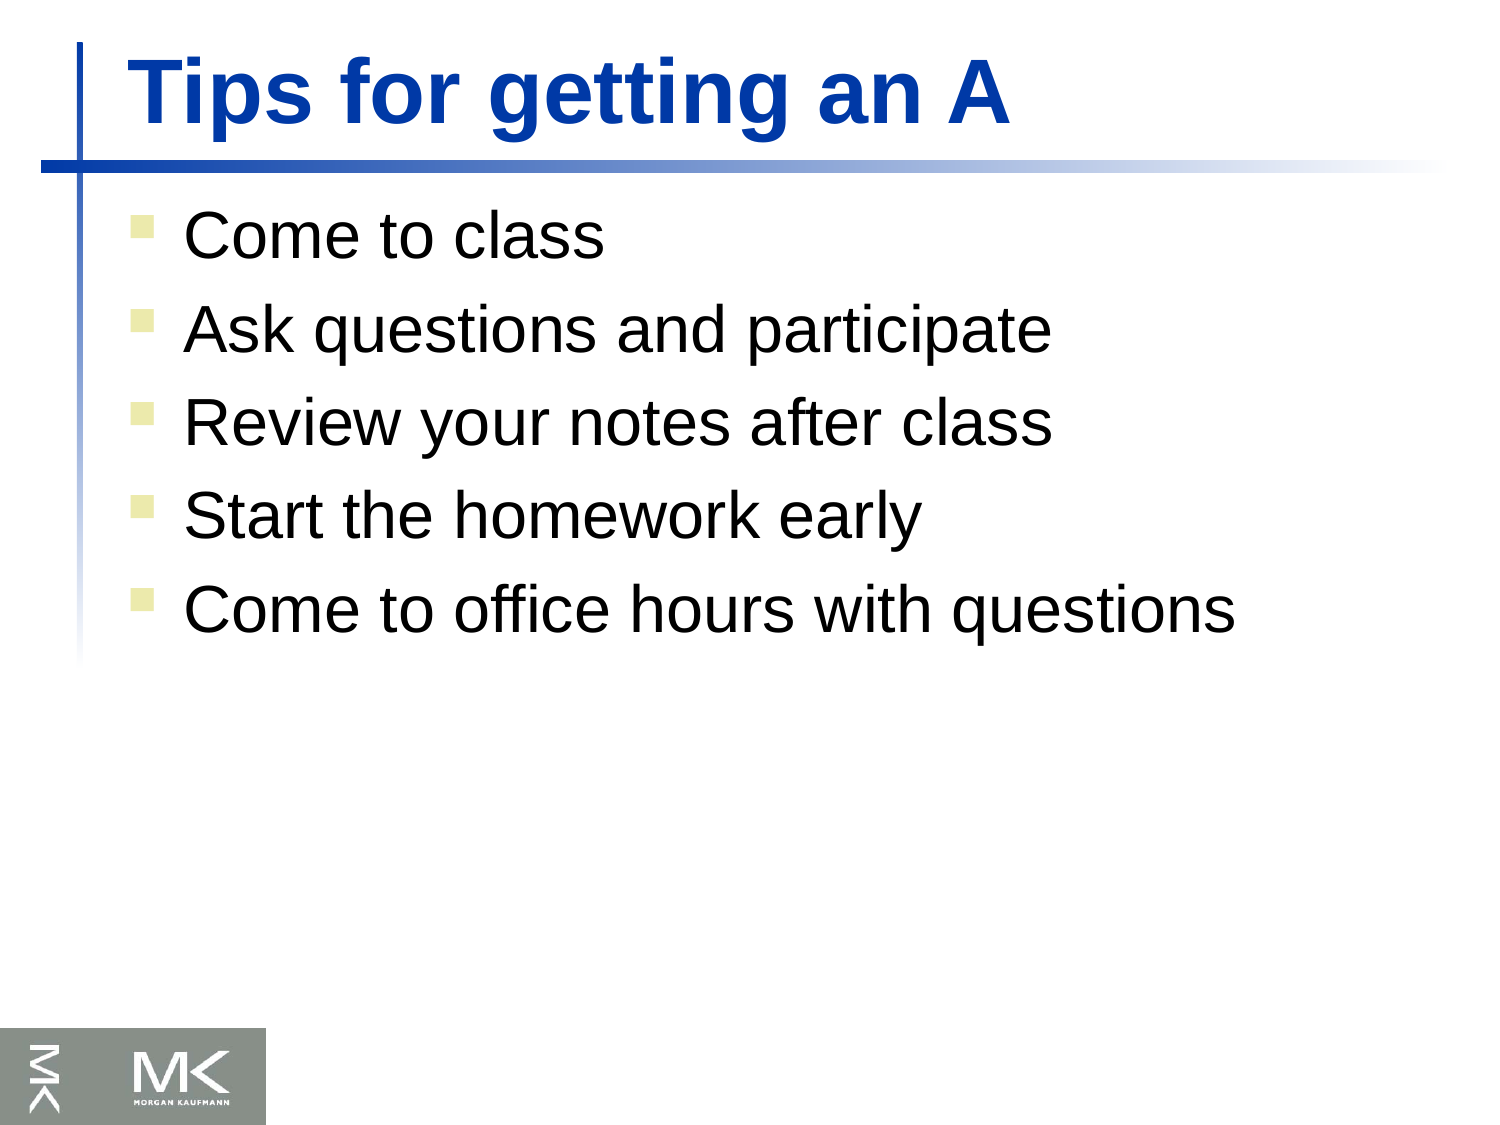

# Tips for getting an A
Come to class
Ask questions and participate
Review your notes after class
Start the homework early
Come to office hours with questions